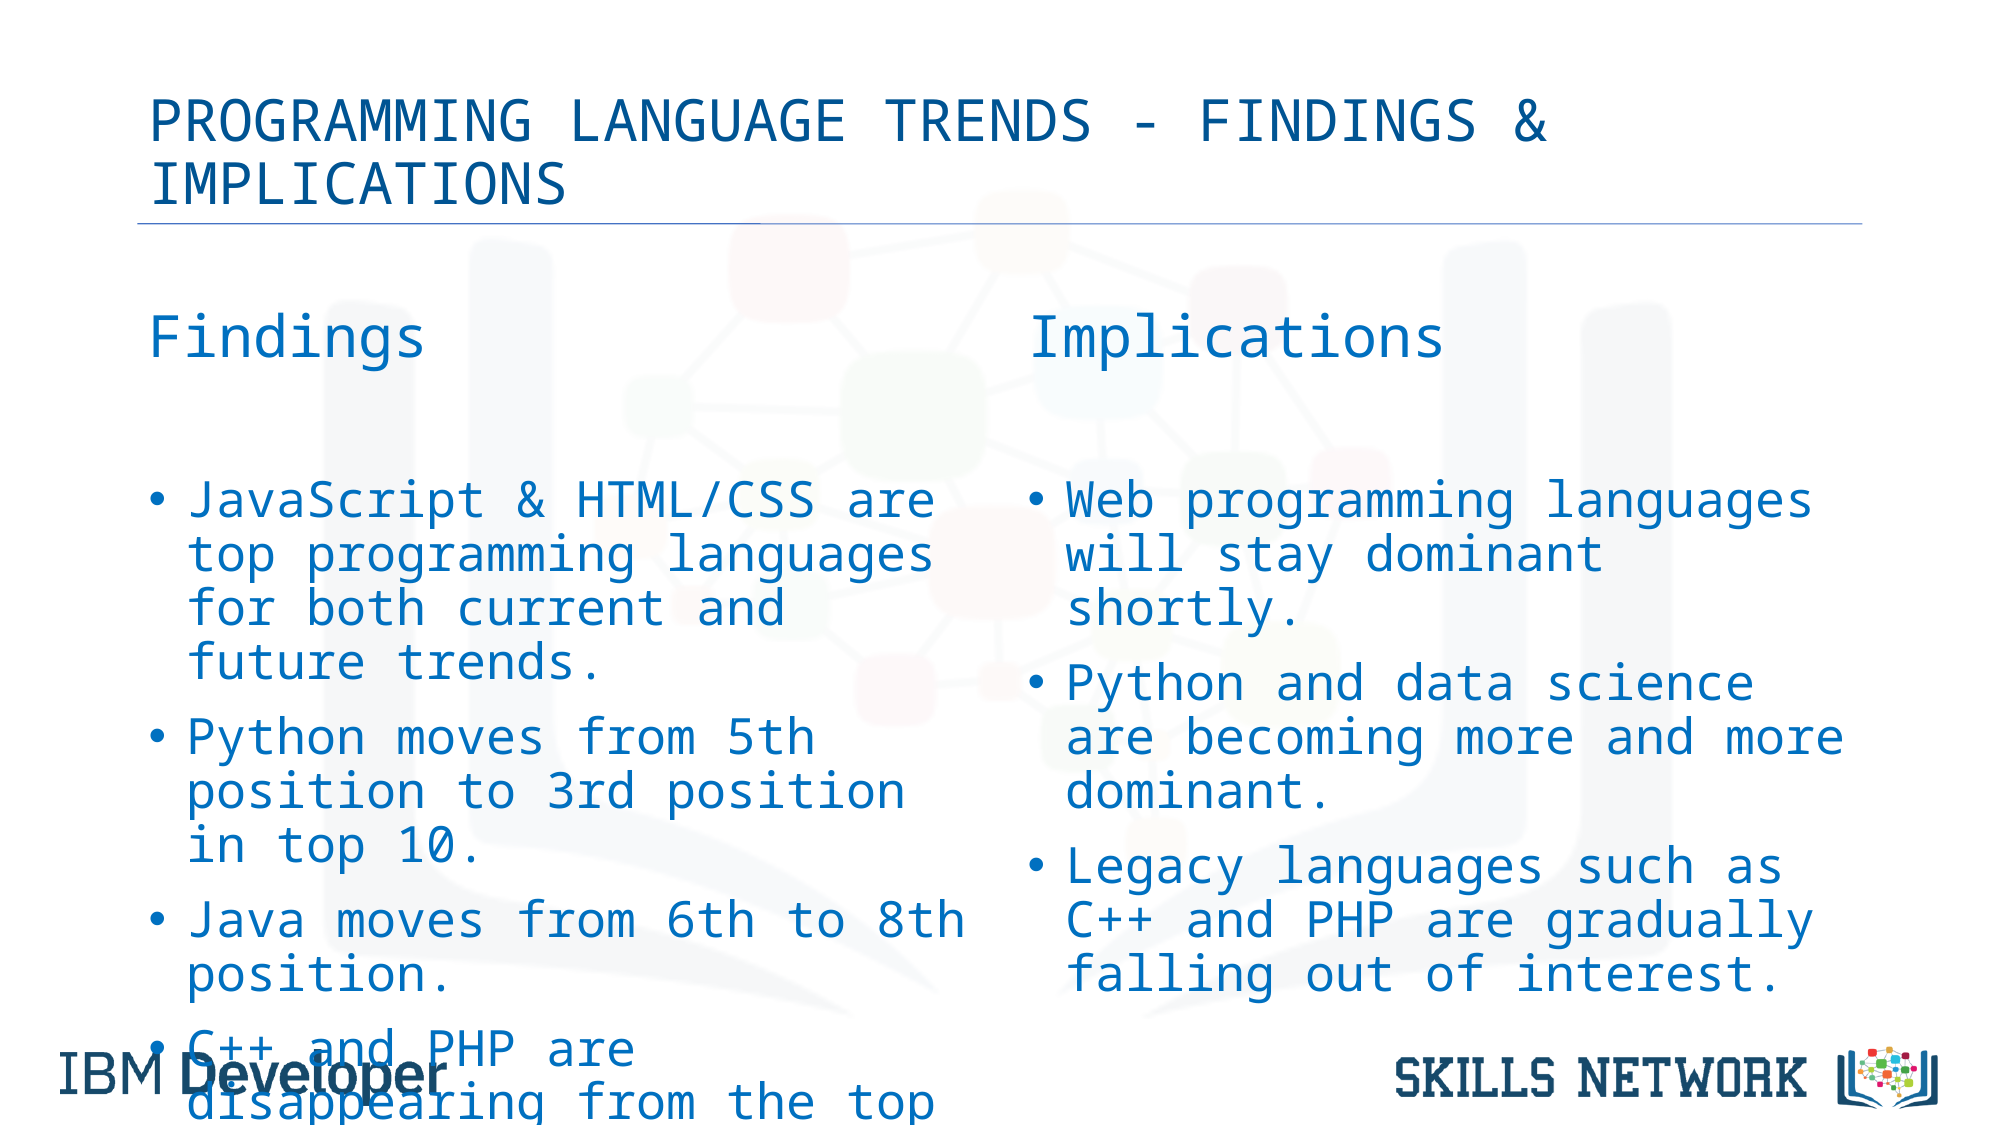

# PROGRAMMING LANGUAGE TRENDS - FINDINGS & IMPLICATIONS
Findings

JavaScript & HTML/CSS are top programming languages for both current and future trends.
Python moves from 5th position to 3rd position in top 10.
Java moves from 6th to 8th position.
C++ and PHP are disappearing from the top 10.
Implications

Web programming languages will stay dominant shortly.
Python and data science are becoming more and more dominant.
Legacy languages such as C++ and PHP are gradually falling out of interest.